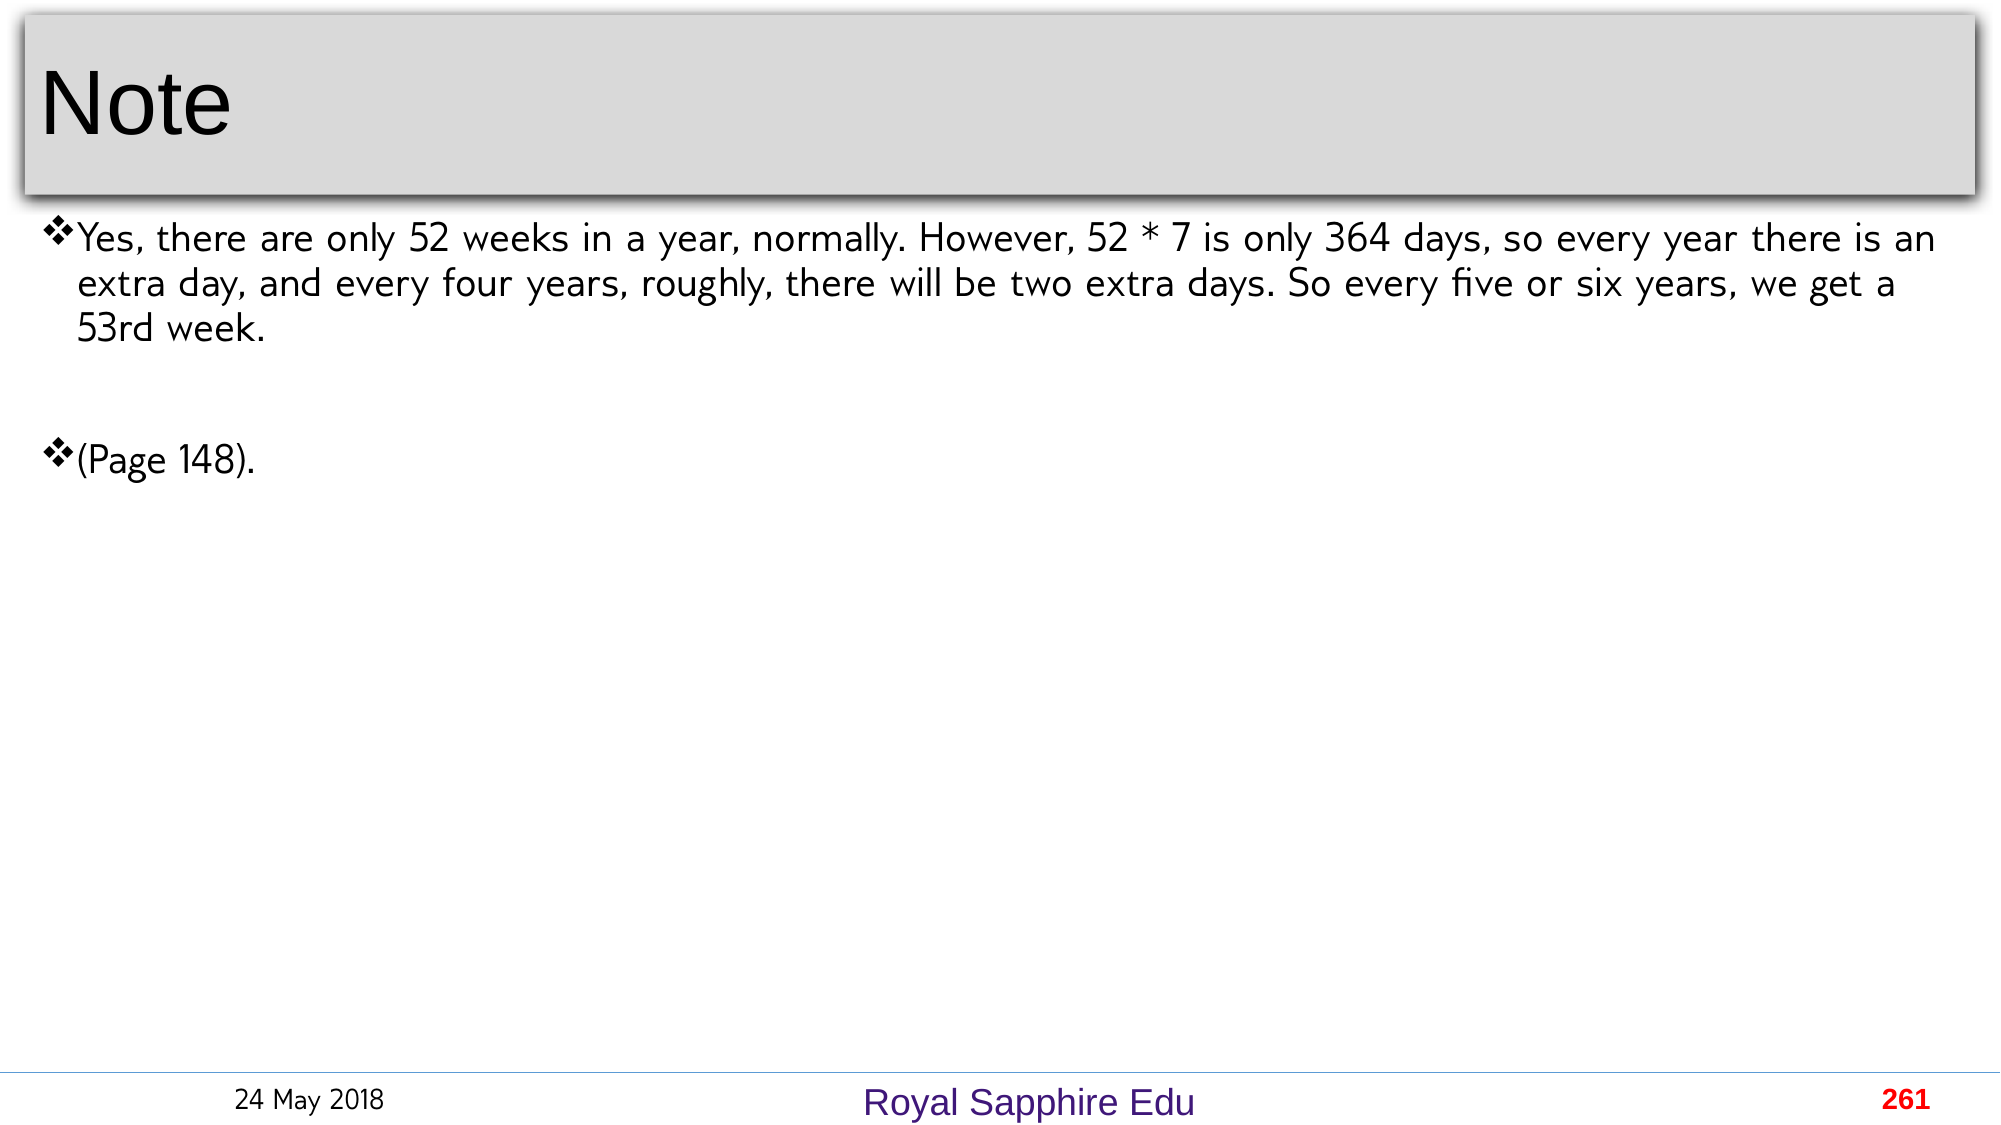

# Note
Yes, there are only 52 weeks in a year, normally. However, 52 * 7 is only 364 days, so every year there is an extra day, and every four years, roughly, there will be two extra days. So every five or six years, we get a 53rd week.

(Page 148).
24 May 2018
261